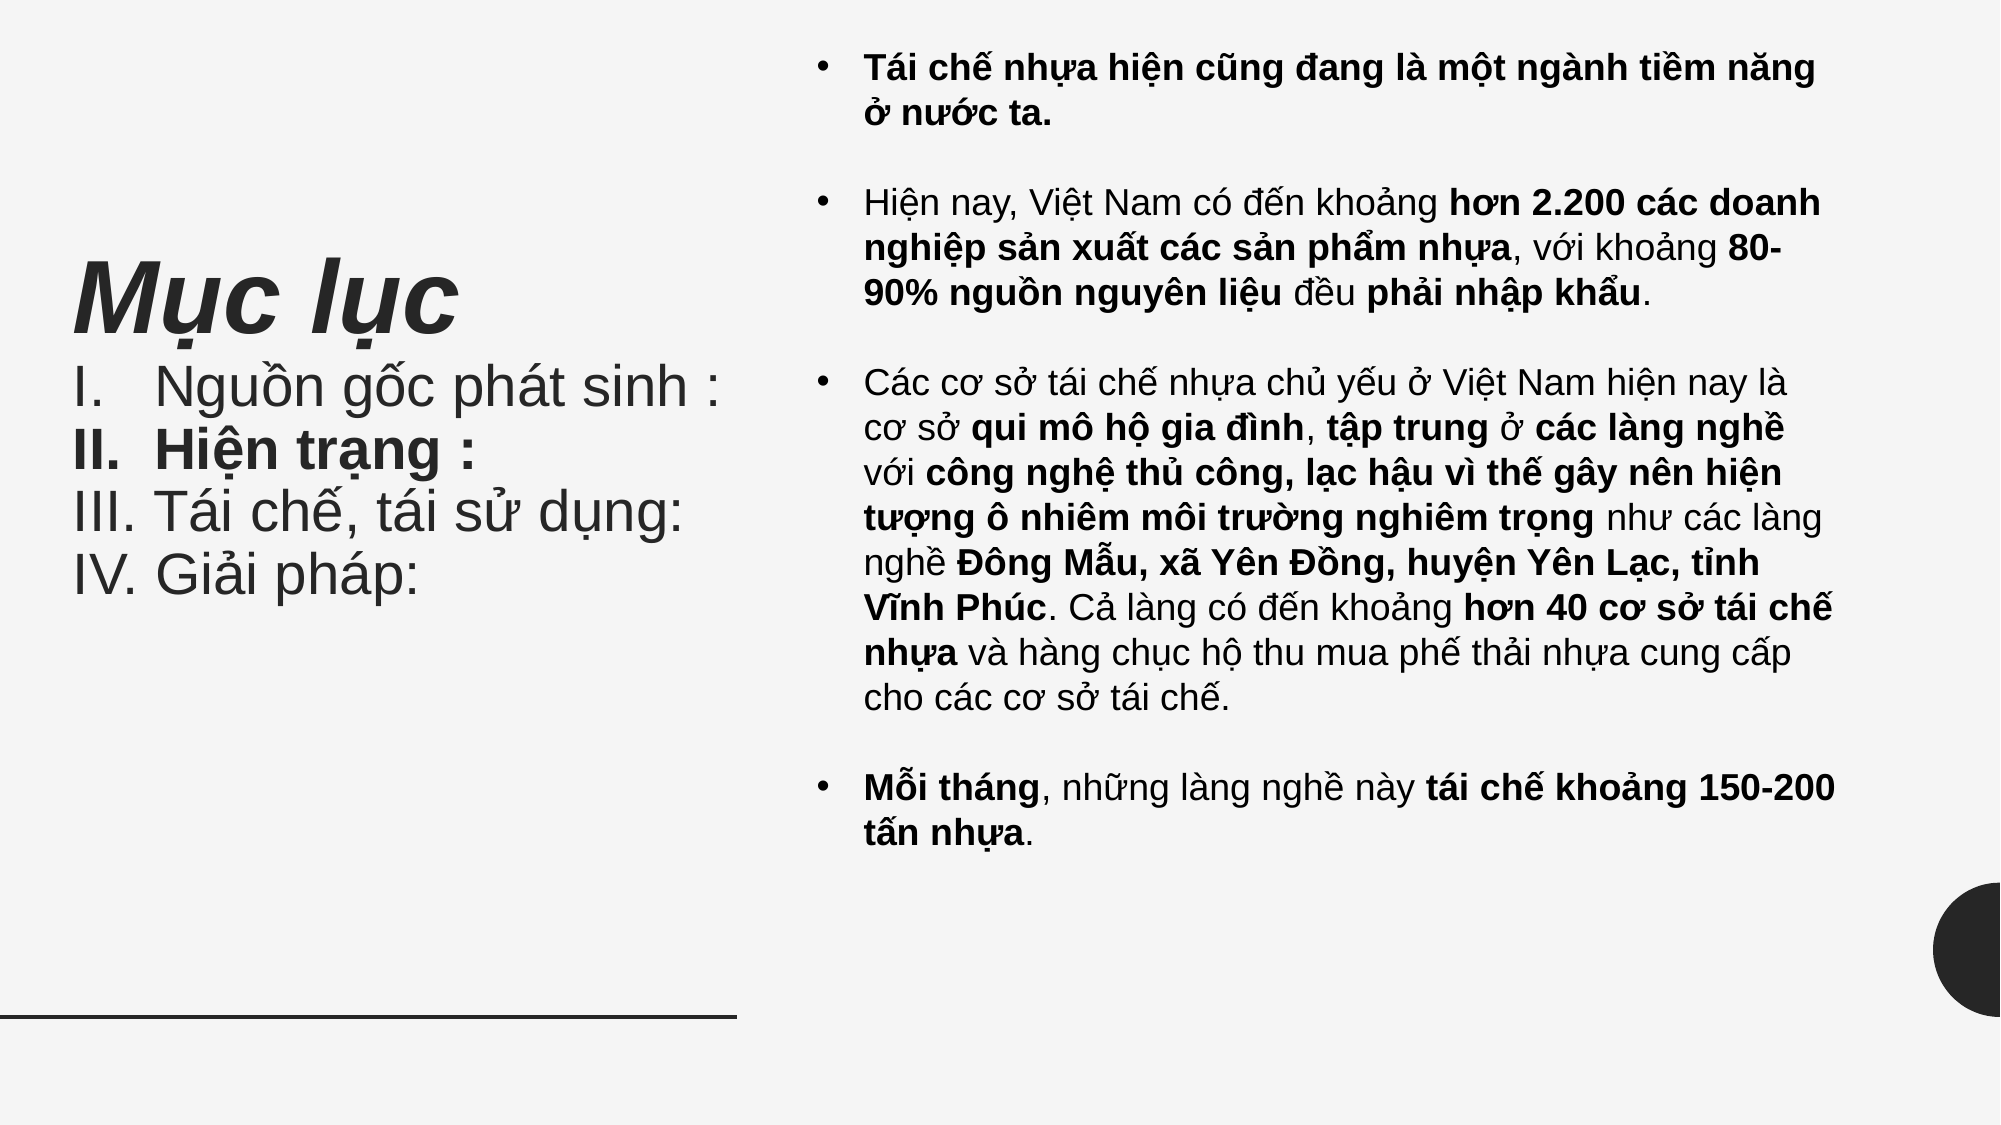

Tái chế nhựa hiện cũng đang là một ngành tiềm năng ở nước ta.

Hiện nay, Việt Nam có đến khoảng hơn 2.200 các doanh nghiệp sản xuất các sản phẩm nhựa, với khoảng 80-90% nguồn nguyên liệu đều phải nhập khẩu.

Các cơ sở tái chế nhựa chủ yếu ở Việt Nam hiện nay là cơ sở qui mô hộ gia đình, tập trung ở các làng nghề với công nghệ thủ công, lạc hậu vì thế gây nên hiện tượng ô nhiêm môi trường nghiêm trọng như các làng nghề Đông Mẫu, xã Yên Đồng, huyện Yên Lạc, tỉnh Vĩnh Phúc. Cả làng có đến khoảng hơn 40 cơ sở tái chế nhựa và hàng chục hộ thu mua phế thải nhựa cung cấp cho các cơ sở tái chế.

Mỗi tháng, những làng nghề này tái chế khoảng 150-200 tấn nhựa.
Mục lục
I.   Nguồn gốc phát sinh :
II.  Hiện trạng :
III. Tái chế, tái sử dụng:
IV. Giải pháp: